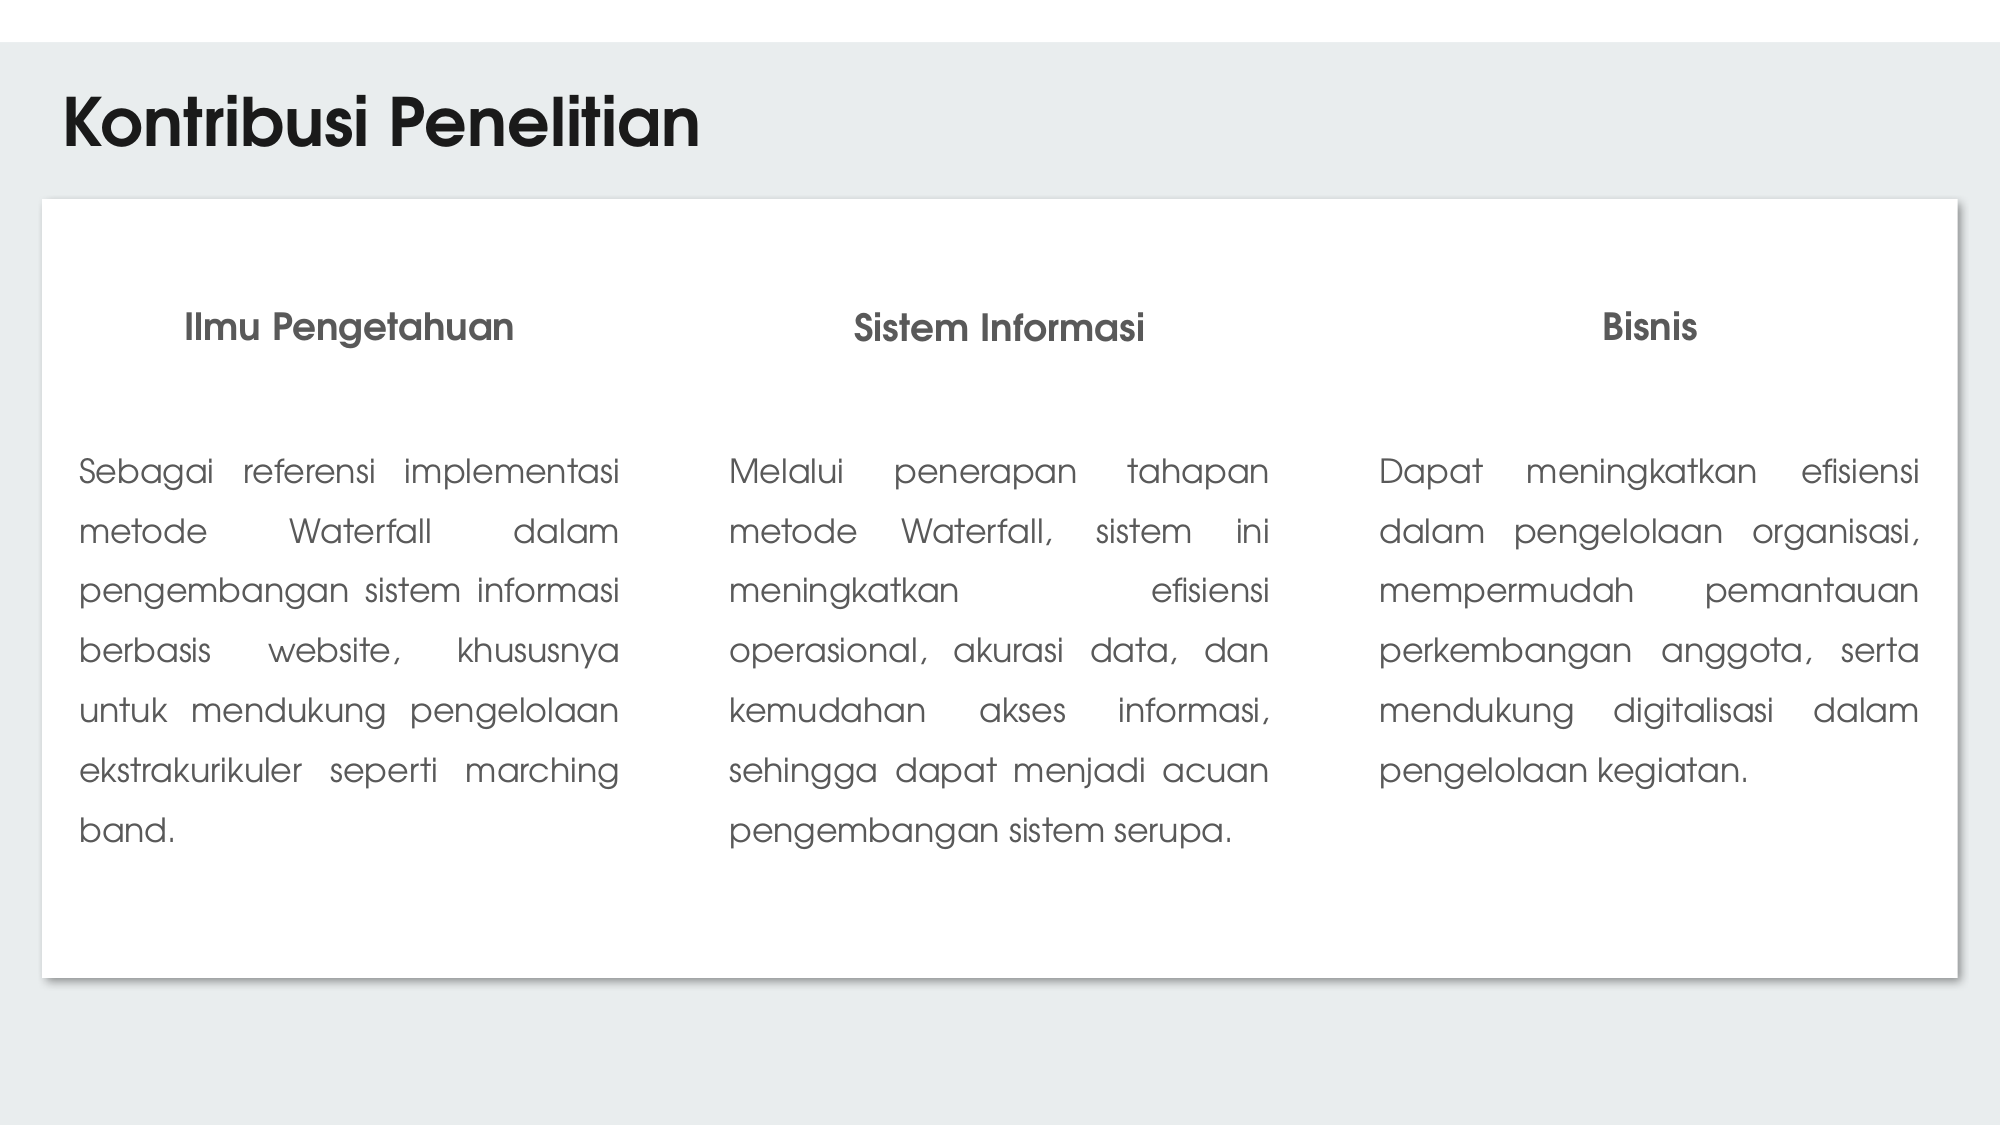

Kontribusi Penelitian

Ilmu Pengetahuan
Bisnis
Sistem Informasi
Sebagai referensi implementasi metode Waterfall dalam pengembangan sistem informasi berbasis website, khususnya untuk mendukung pengelolaan ekstrakurikuler seperti marching band.
Melalui penerapan tahapan metode Waterfall, sistem ini meningkatkan efisiensi operasional, akurasi data, dan kemudahan akses informasi, sehingga dapat menjadi acuan pengembangan sistem serupa.
Dapat meningkatkan efisiensi dalam pengelolaan organisasi, mempermudah pemantauan perkembangan anggota, serta mendukung digitalisasi dalam pengelolaan kegiatan.